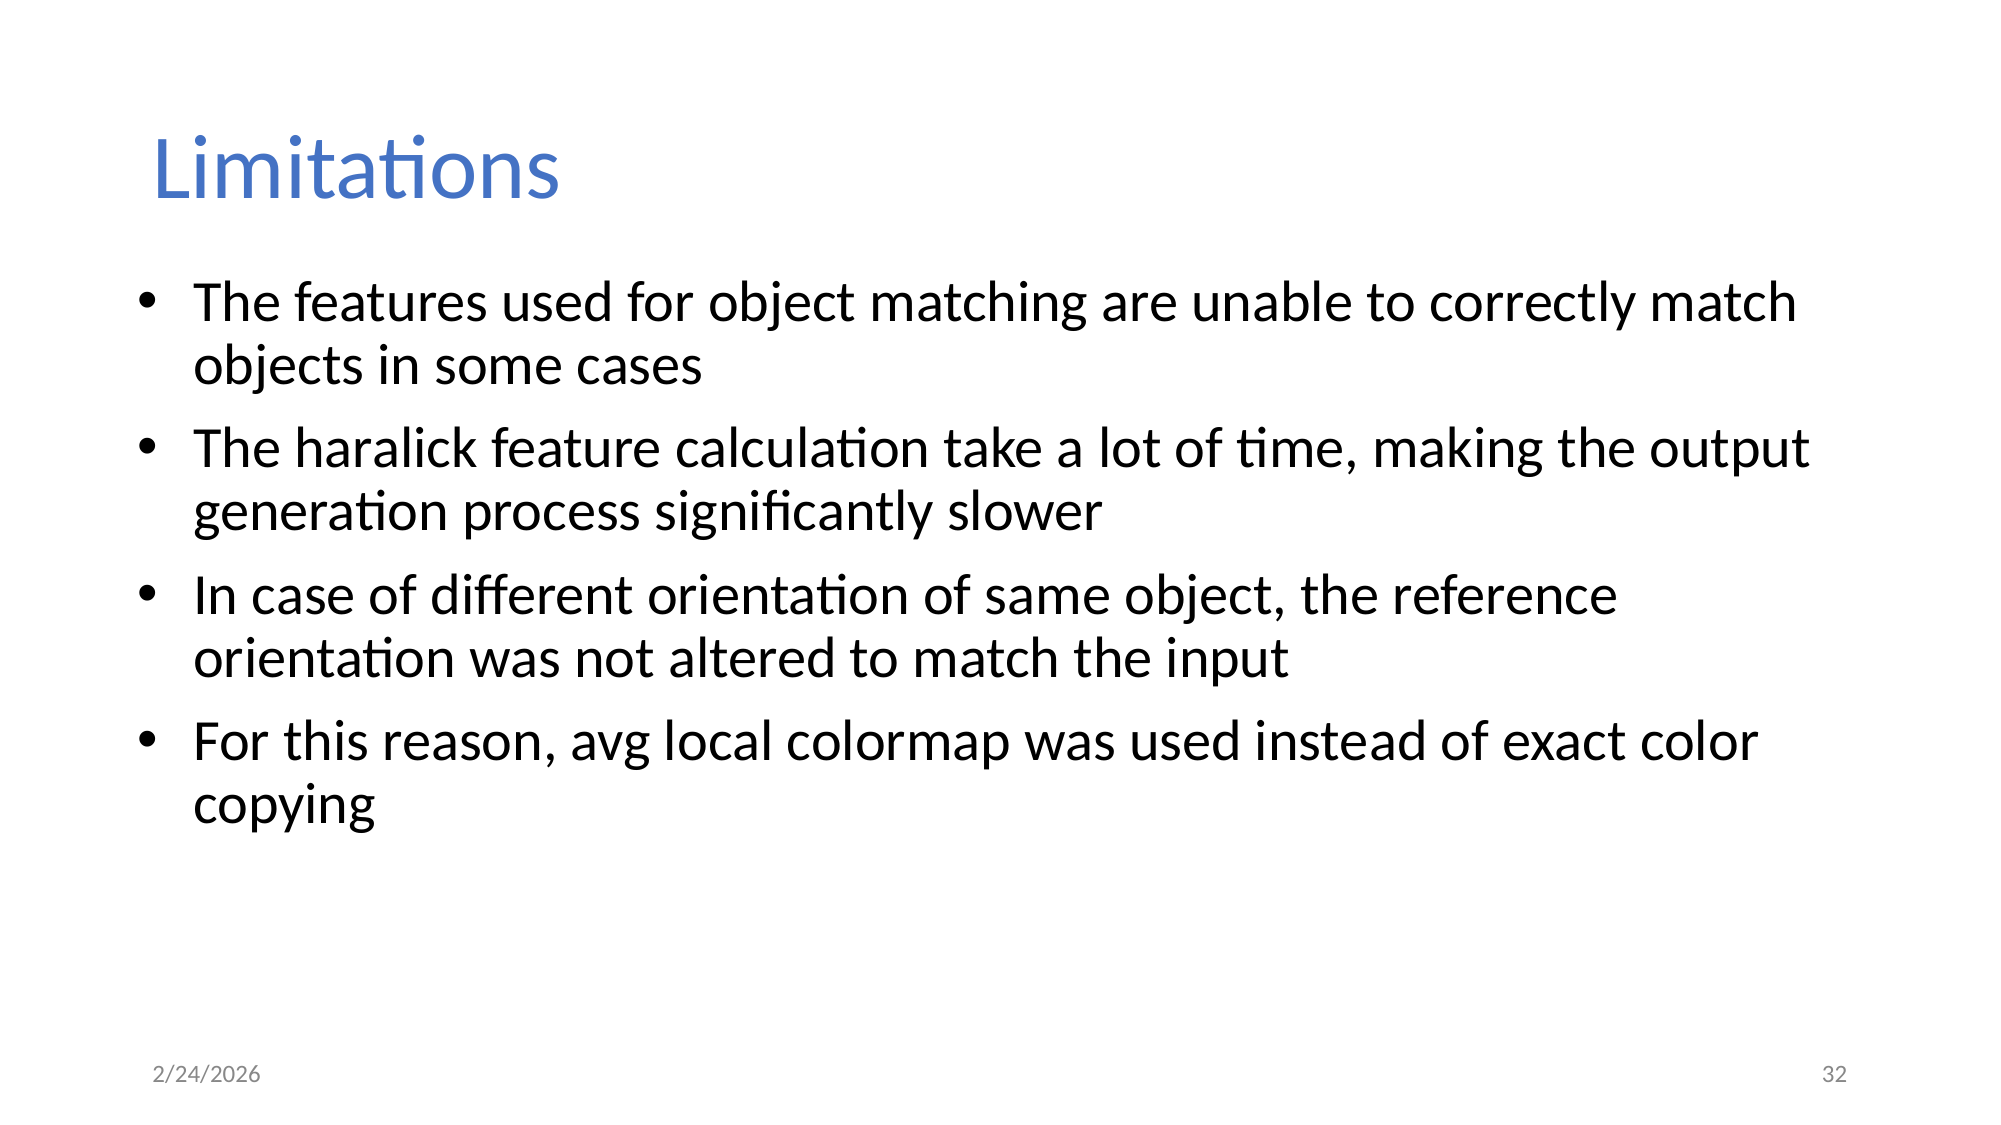

# Limitations
The features used for object matching are unable to correctly match objects in some cases
The haralick feature calculation take a lot of time, making the output generation process significantly slower
In case of different orientation of same object, the reference orientation was not altered to match the input
For this reason, avg local colormap was used instead of exact color copying
2/24/2026
32